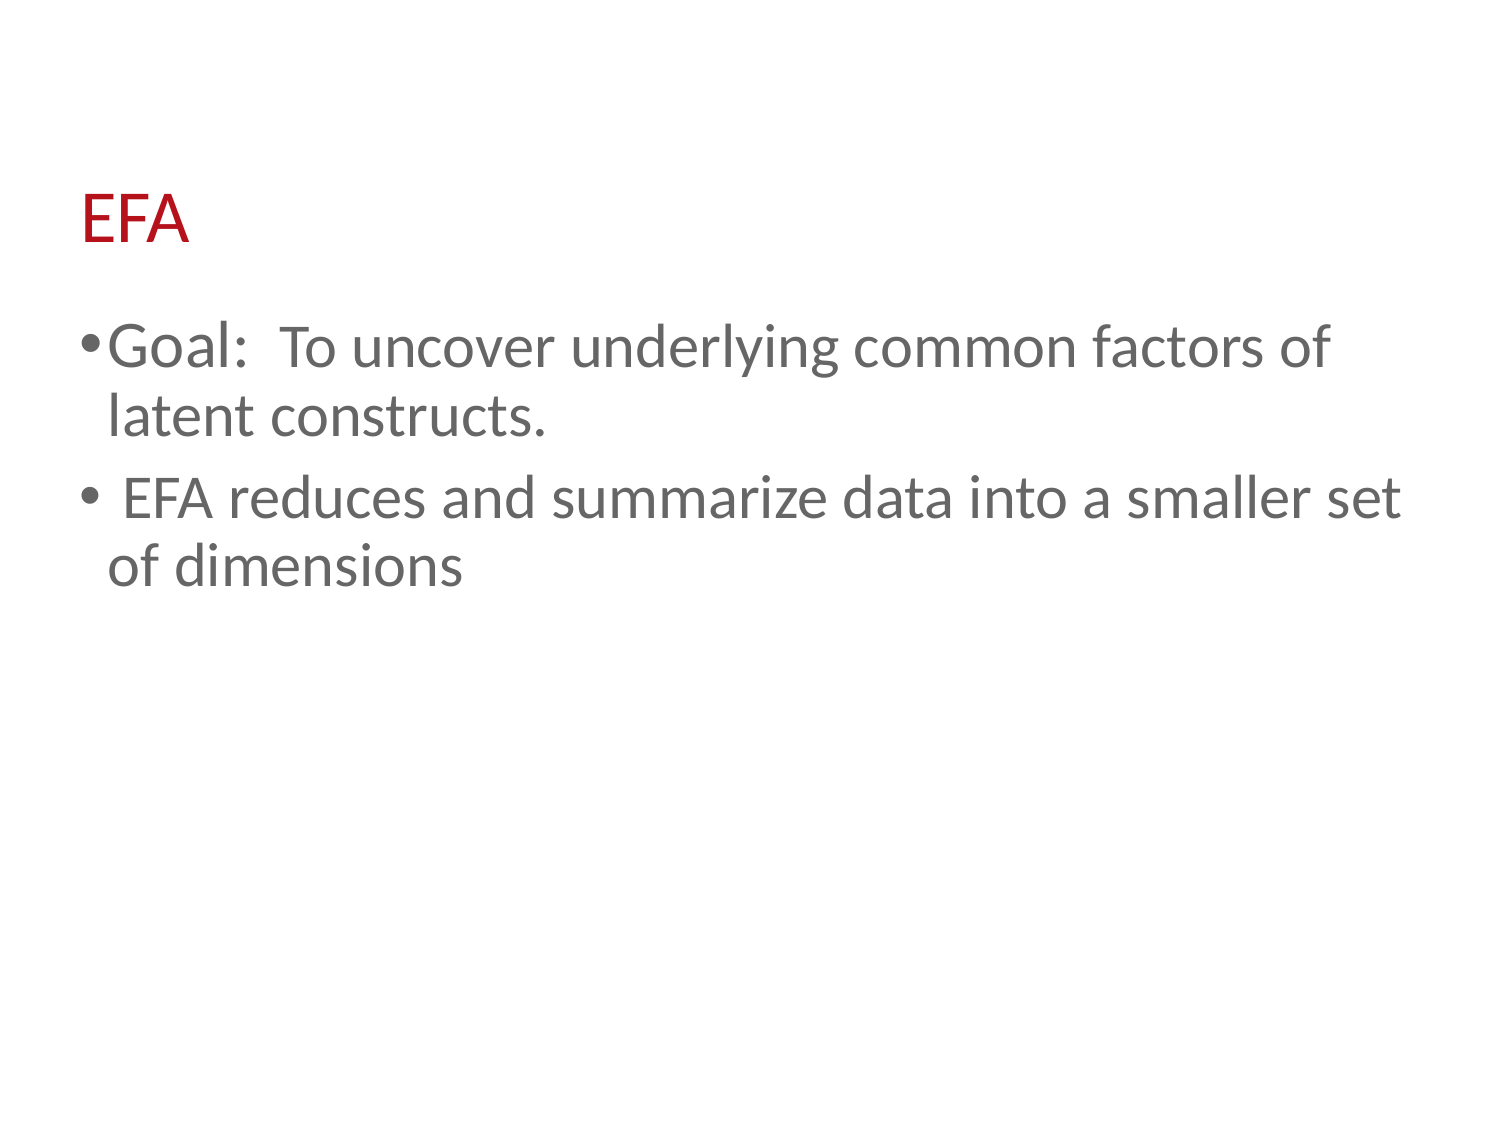

# EFA
Goal:  To uncover underlying common factors of latent constructs.
 EFA reduces and summarize data into a smaller set of dimensions